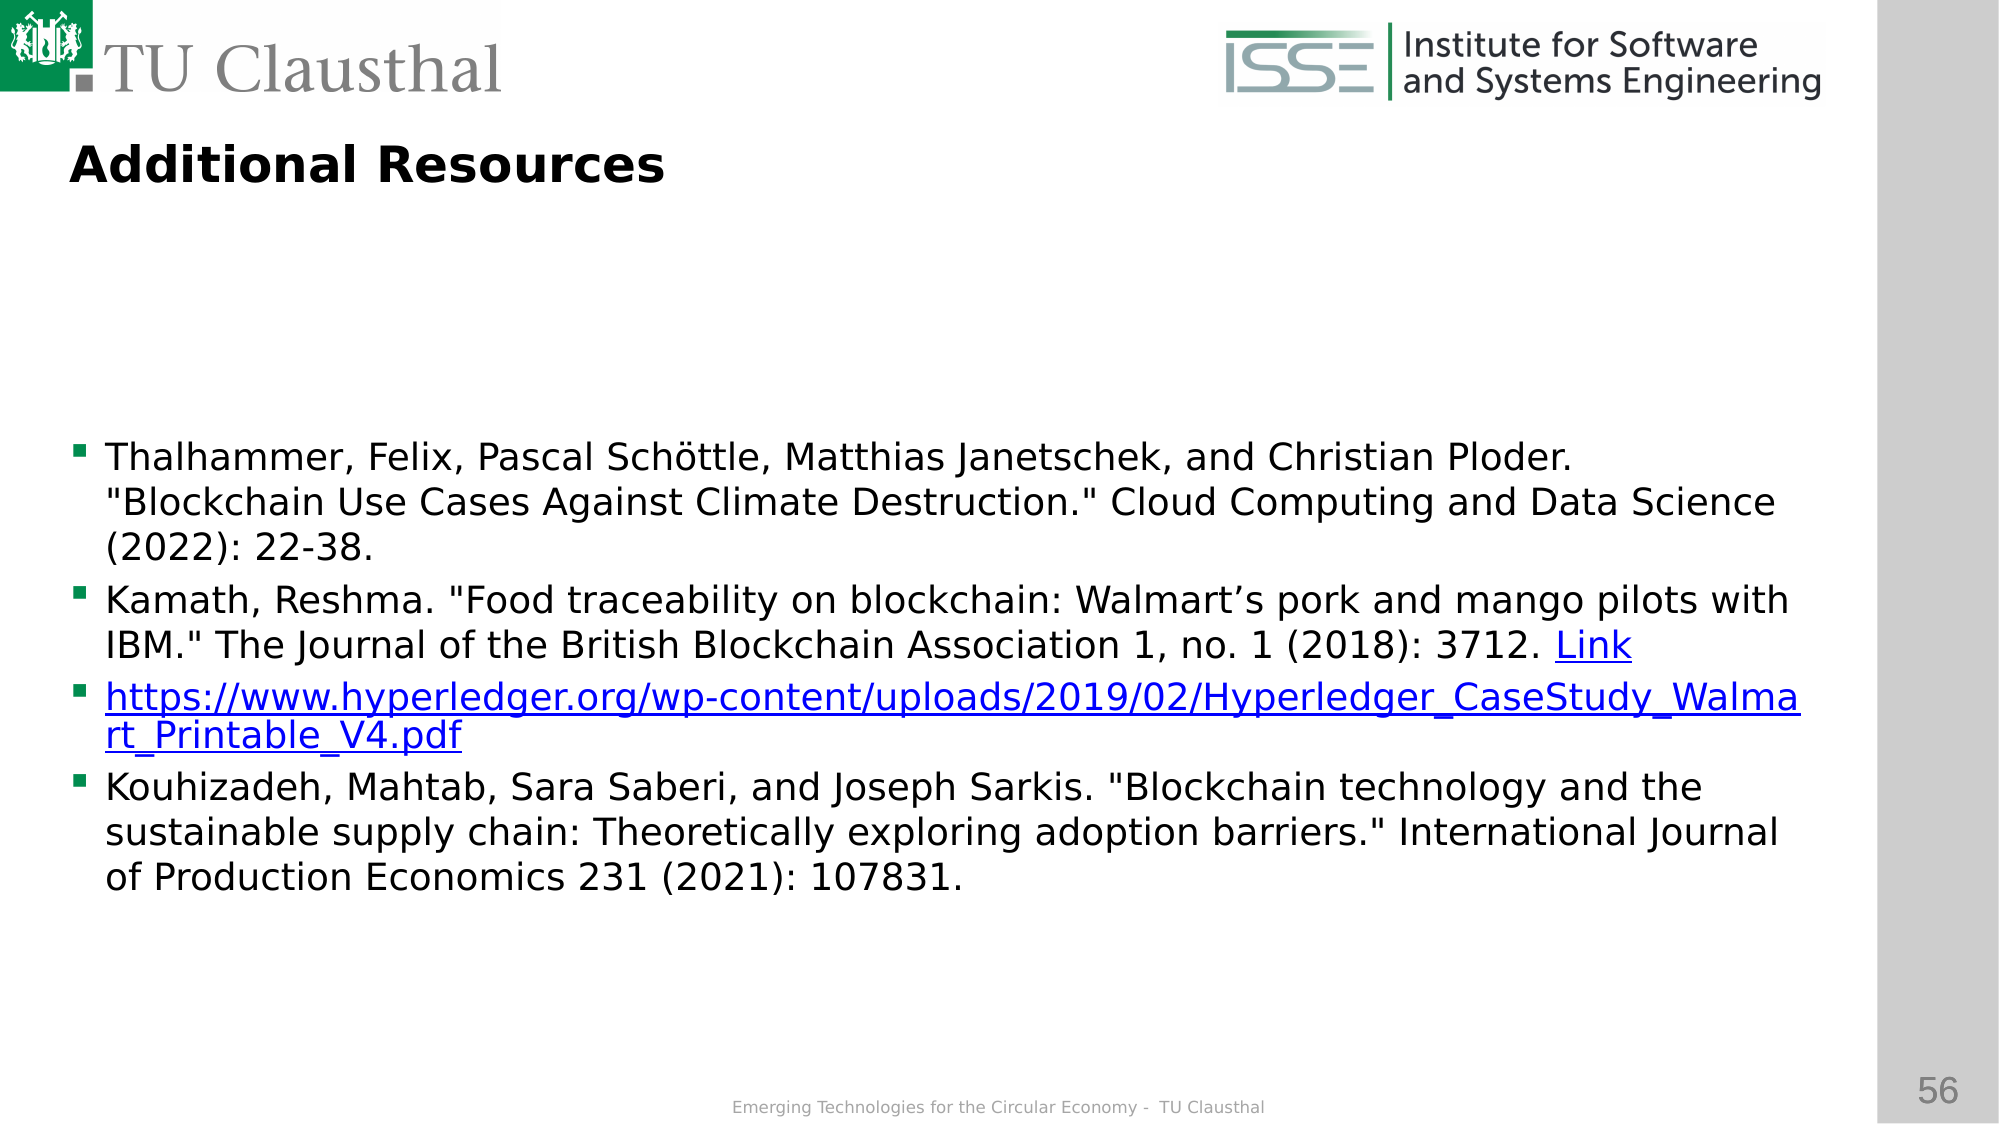

Additional Resources

Thalhammer, Felix, Pascal Schöttle, Matthias Janetschek, and Christian Ploder. "Blockchain Use Cases Against Climate Destruction." Cloud Computing and Data Science (2022): 22-38.
Kamath, Reshma. "Food traceability on blockchain: Walmart’s pork and mango pilots with IBM." The Journal of the British Blockchain Association 1, no. 1 (2018): 3712. Link
https://www.hyperledger.org/wp-content/uploads/2019/02/Hyperledger_CaseStudy_Walmart_Printable_V4.pdf
Kouhizadeh, Mahtab, Sara Saberi, and Joseph Sarkis. "Blockchain technology and the sustainable supply chain: Theoretically exploring adoption barriers." International Journal of Production Economics 231 (2021): 107831.